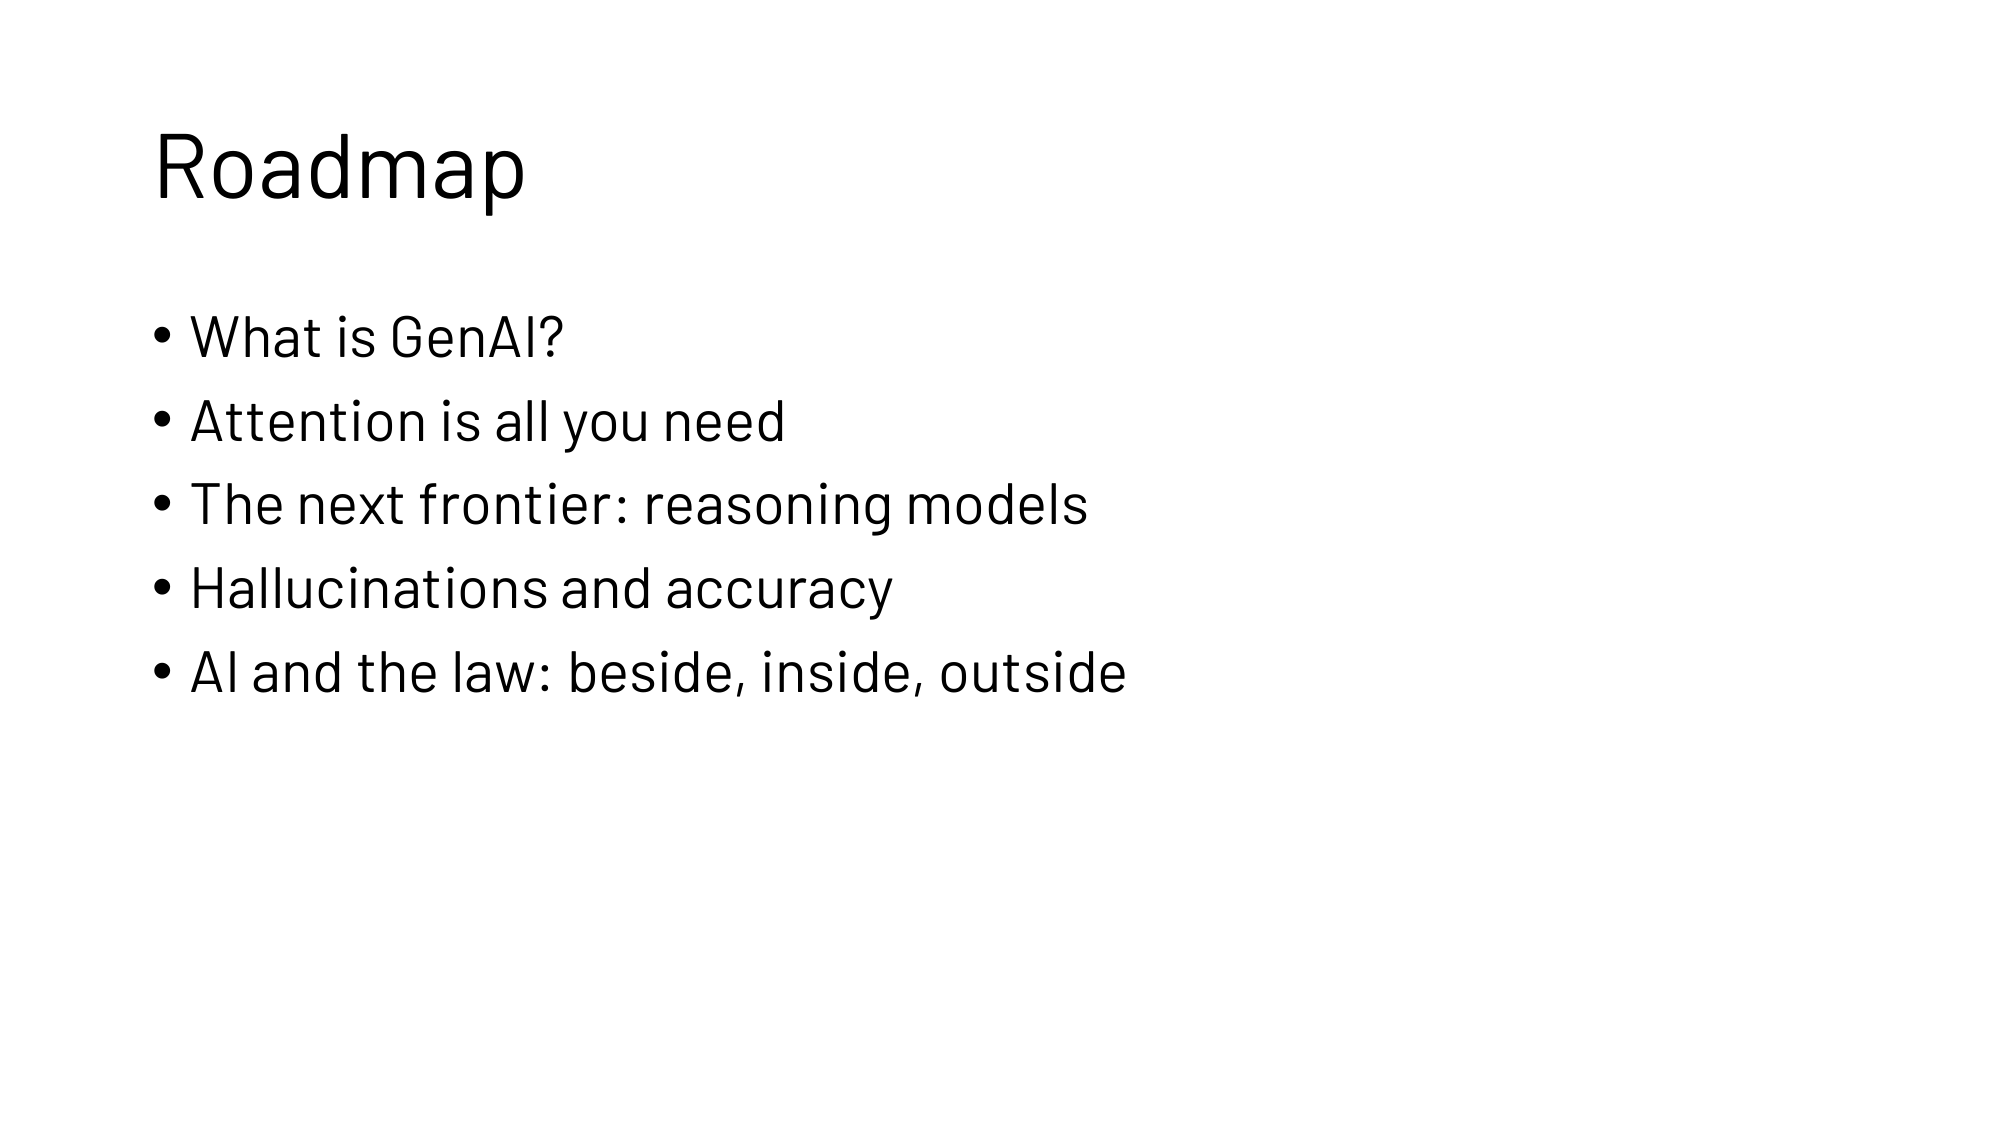

# Roadmap
What is GenAI?
Attention is all you need
The next frontier: reasoning models
Hallucinations and accuracy
AI and the law: beside, inside, outside